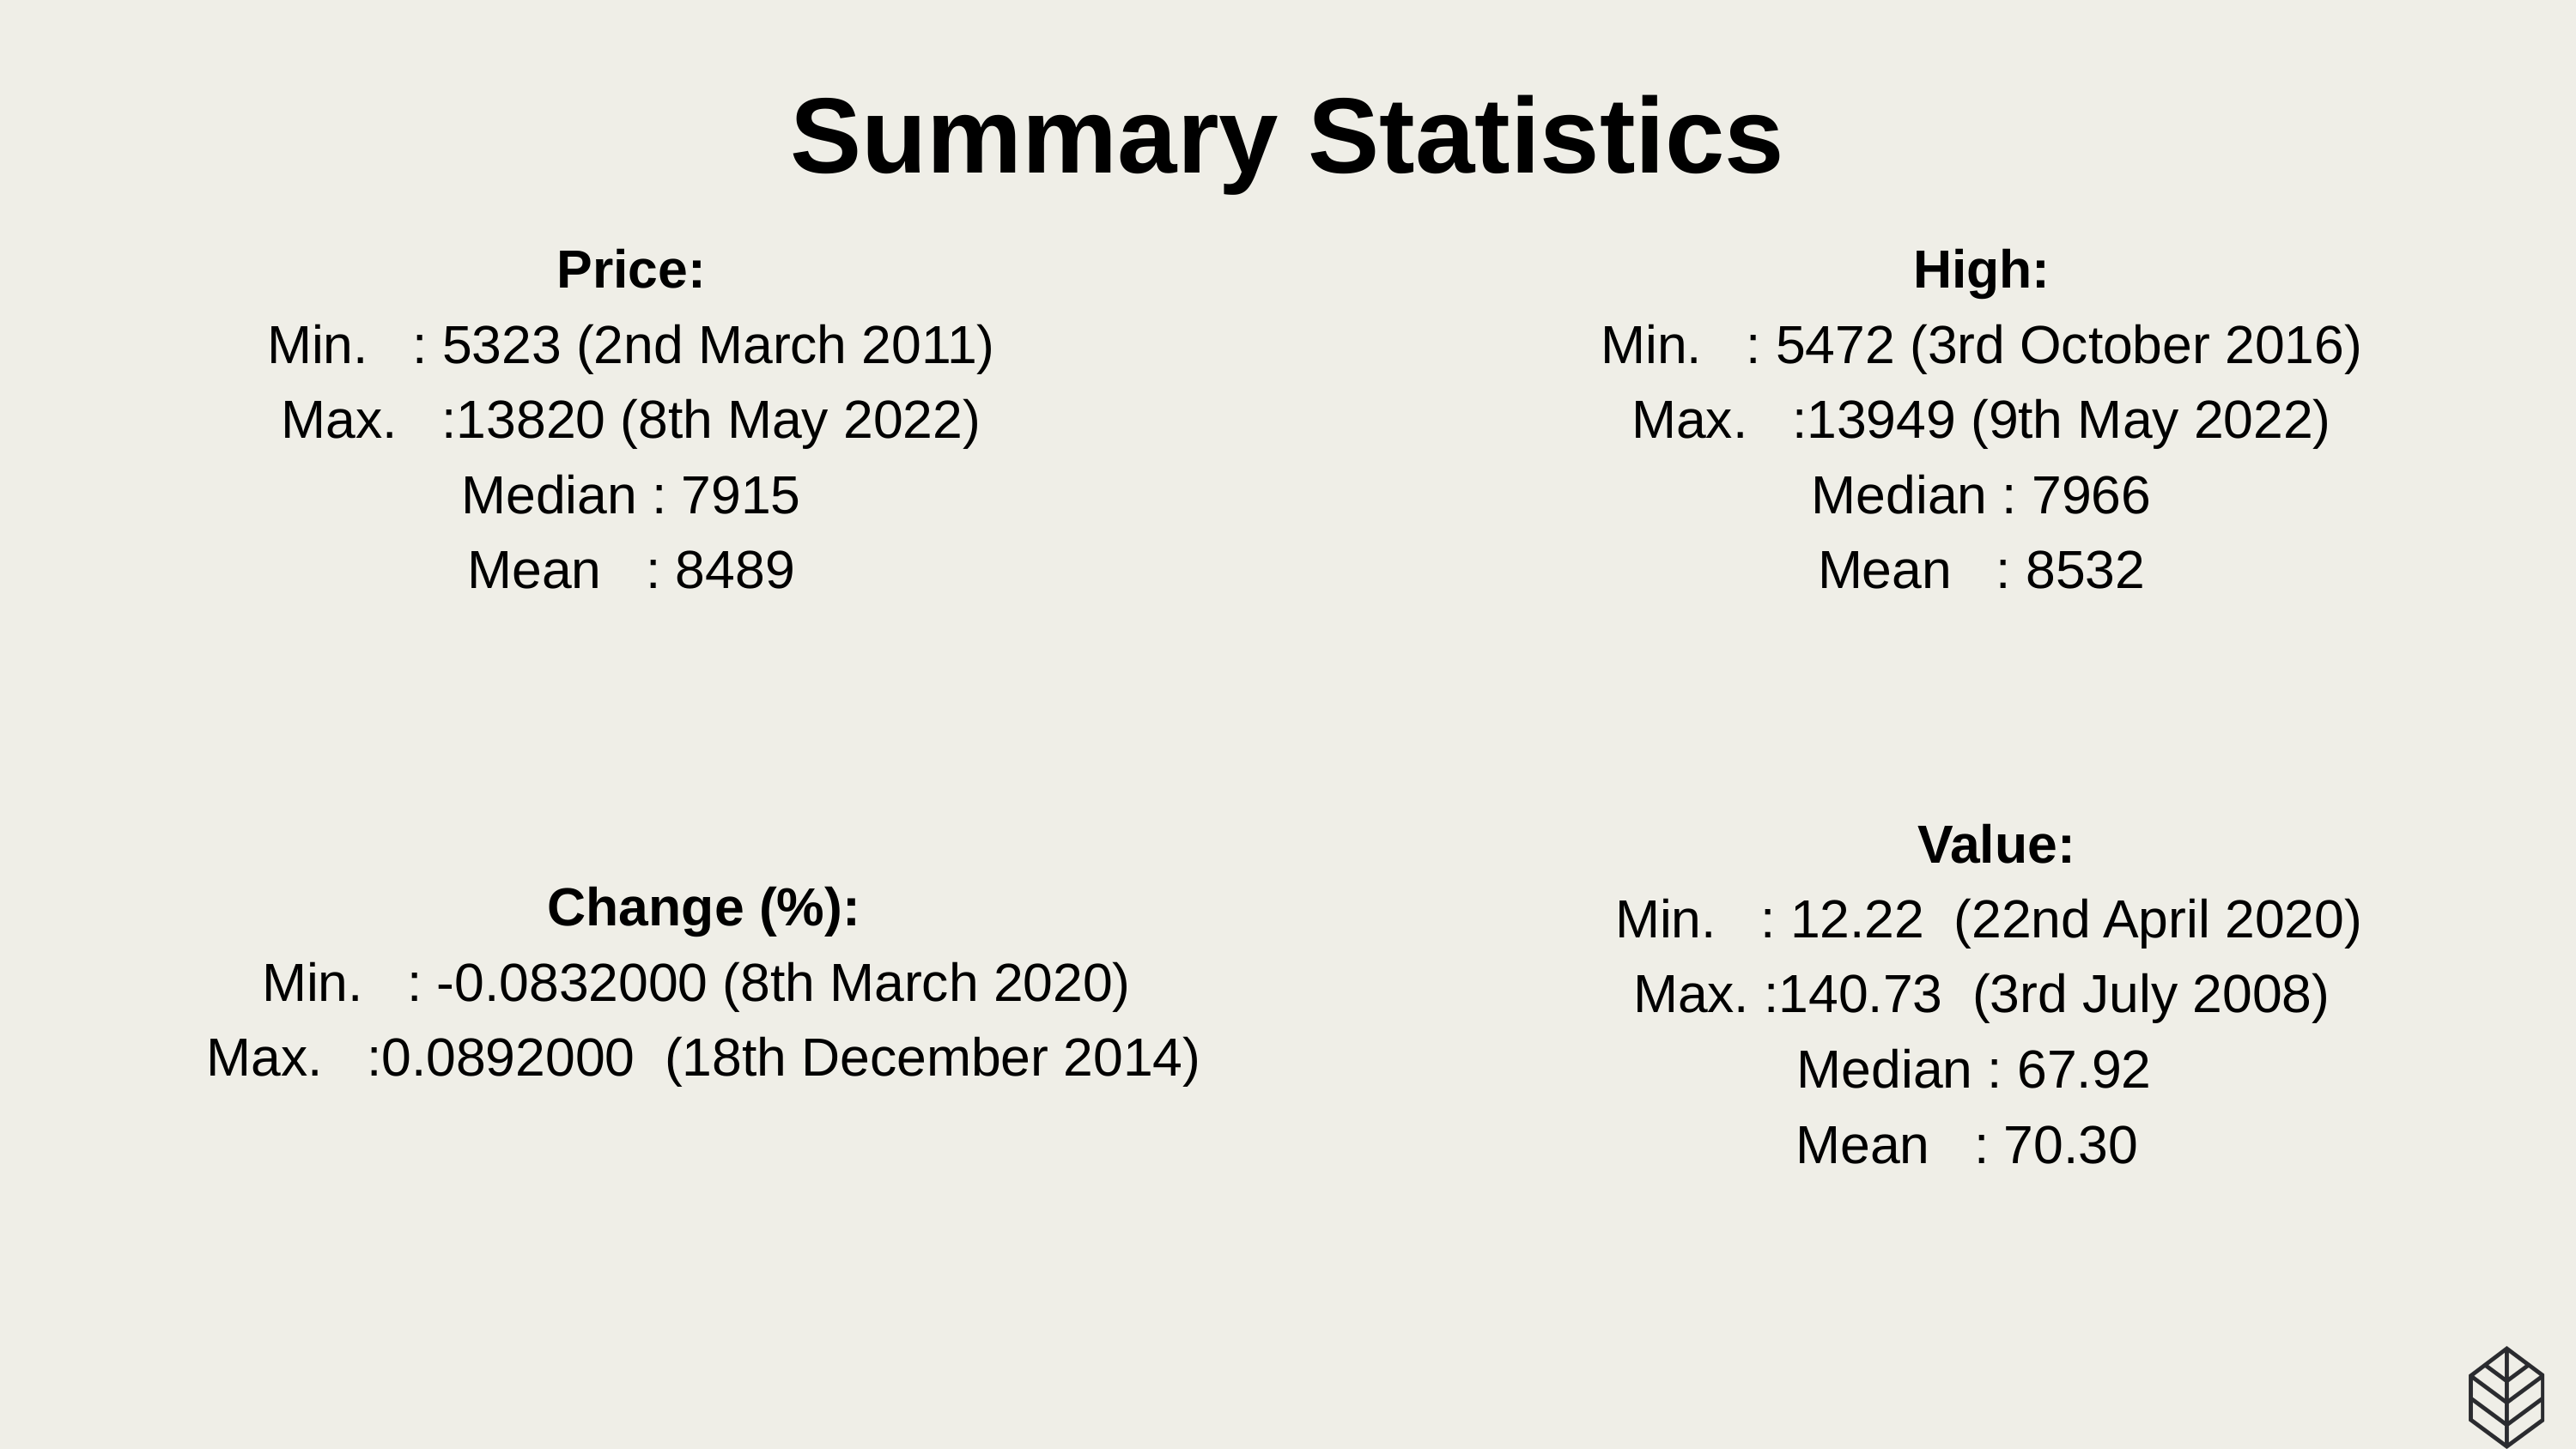

Summary Statistics
Price:
Min.   : 5323 (2nd March 2011)
Max.   :13820 (8th May 2022)
Median : 7915
Mean   : 8489

High:
Min.   : 5472 (3rd October 2016) Max.   :13949 (9th May 2022)
Median : 7966
Mean   : 8532

        Value:
 Min.   : 12.22  (22nd April 2020)
Max. :140.73  (3rd July 2008)
 Median : 67.92
 Mean   : 70.30

Change (%):
Min.   : -0.0832000 (8th March 2020)
Max.   :0.0892000  (18th December 2014)